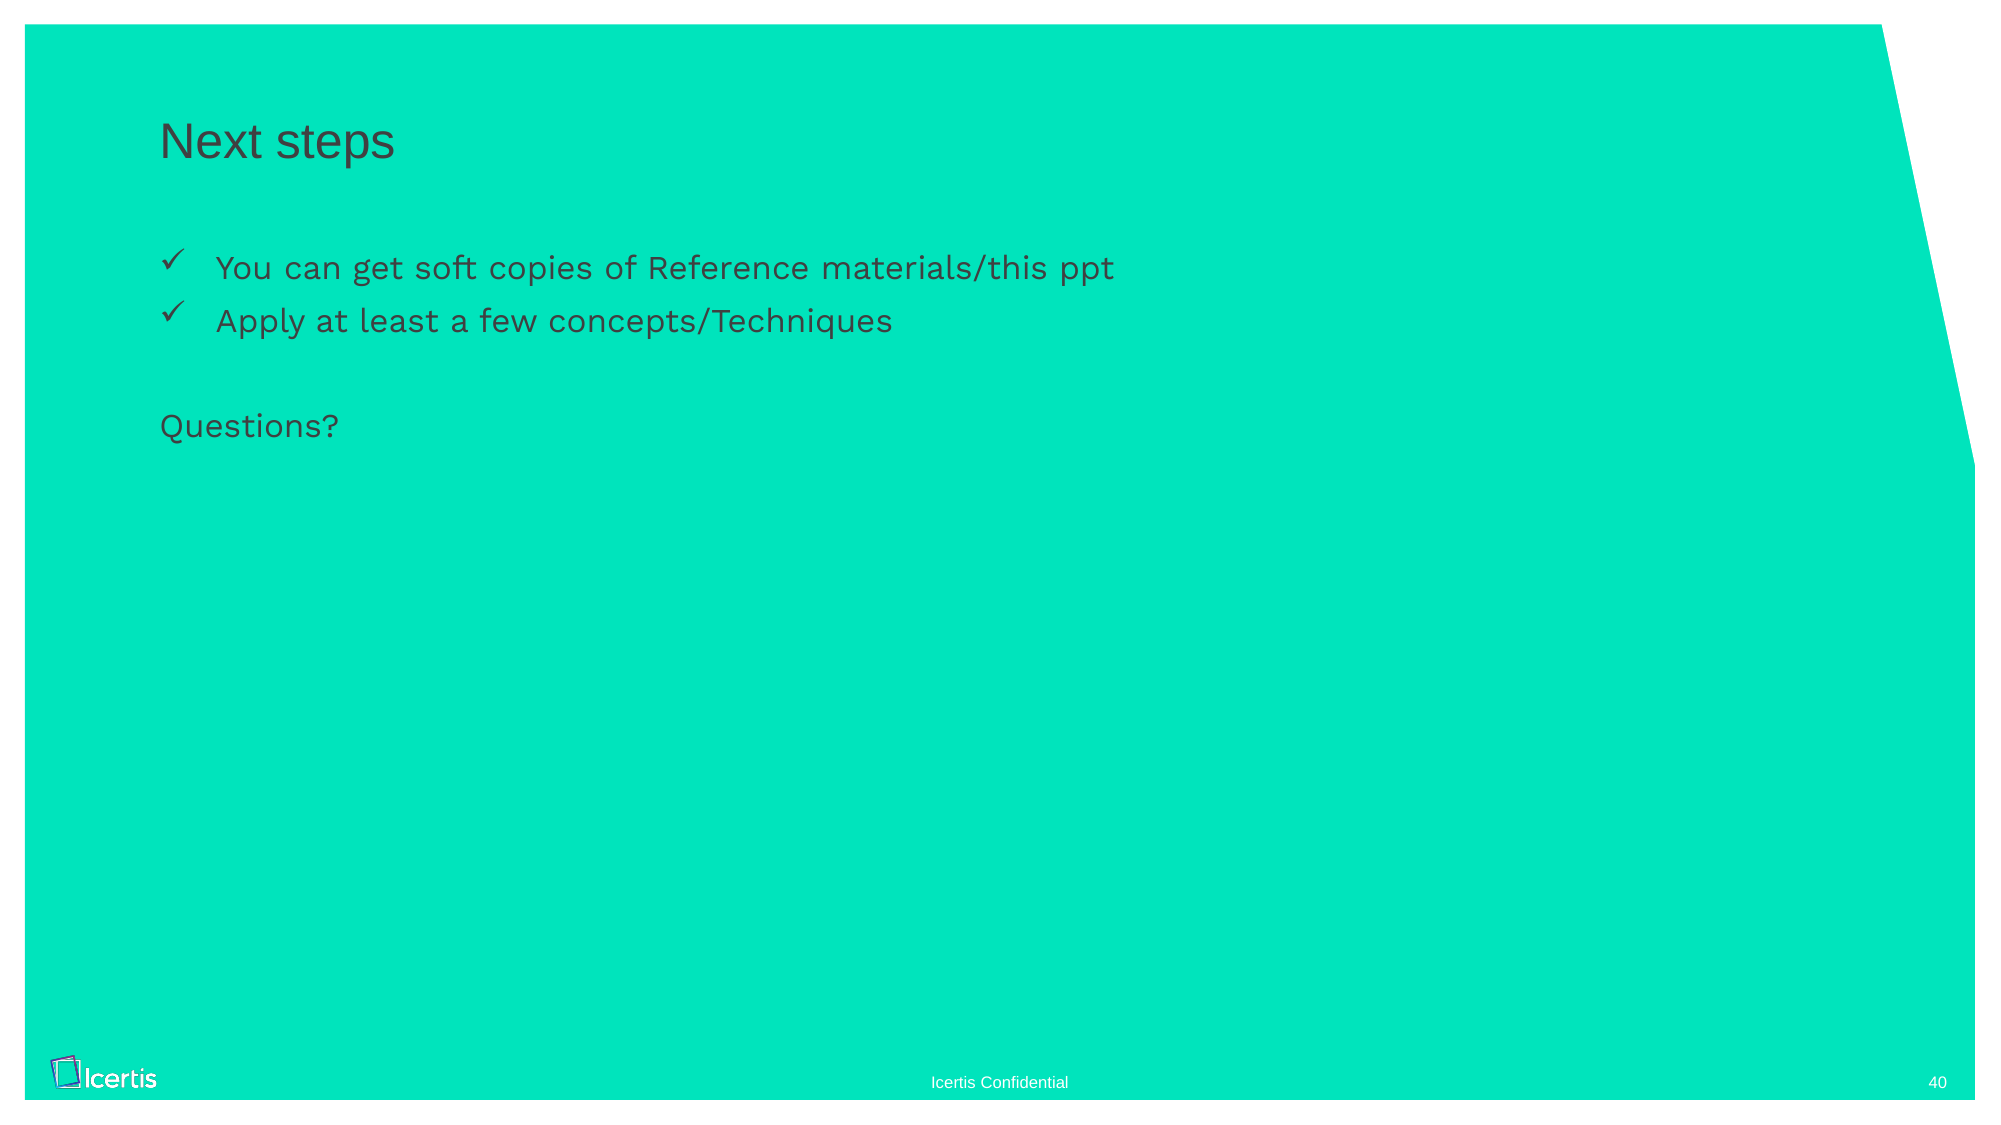

Next steps
You can get soft copies of Reference materials/this ppt
Apply at least a few concepts/Techniques

Questions?

Icertis Confidential
40